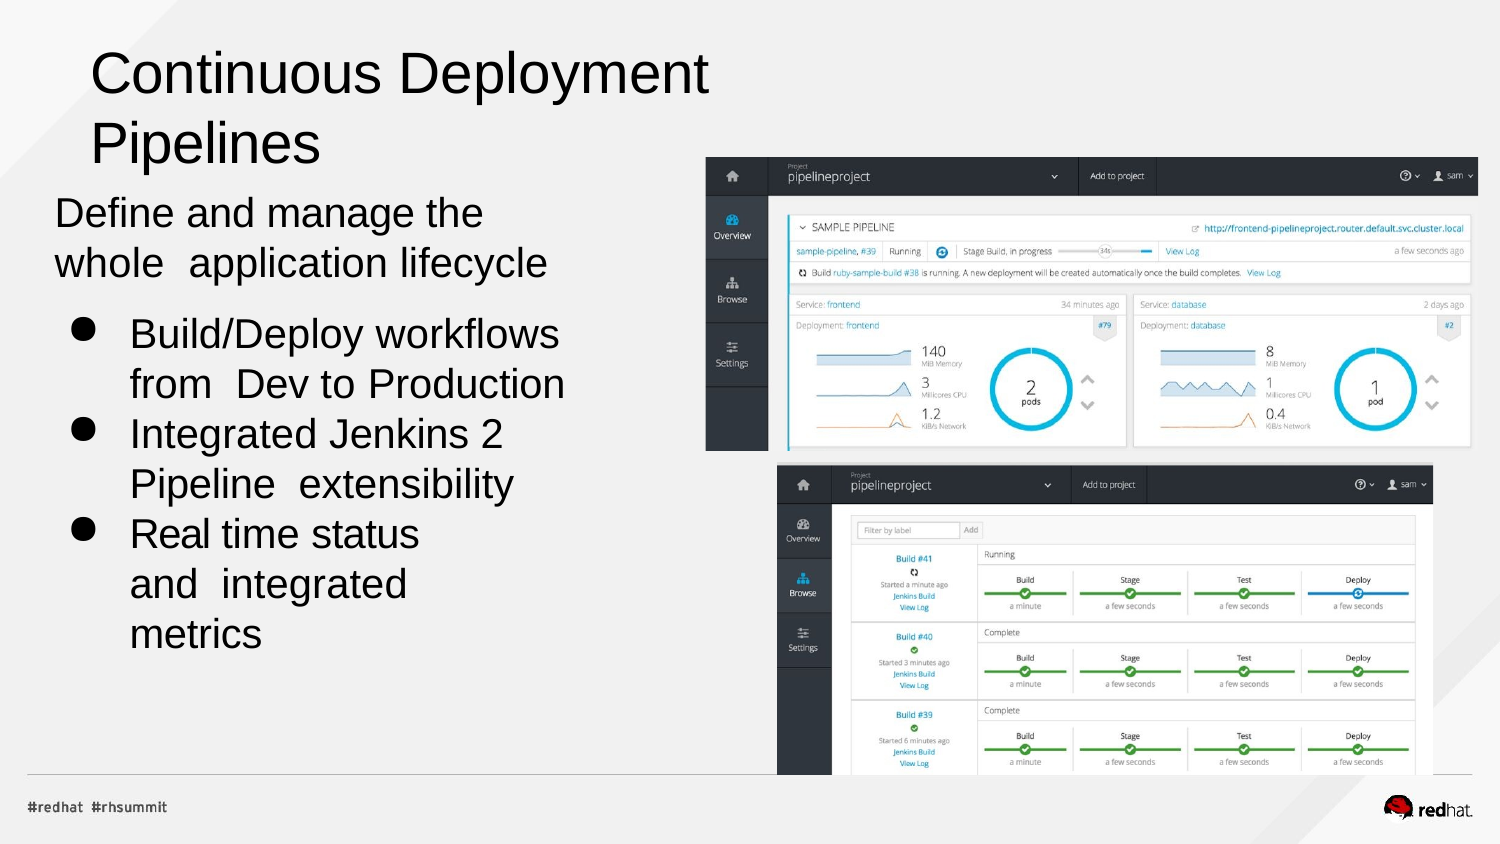

# Continuous Deployment Pipelines

Define and manage the whole  application lifecycle
Build/Deploy workflows from  Dev to Production
Integrated Jenkins 2 Pipeline  extensibility
Real time status and  integrated metrics